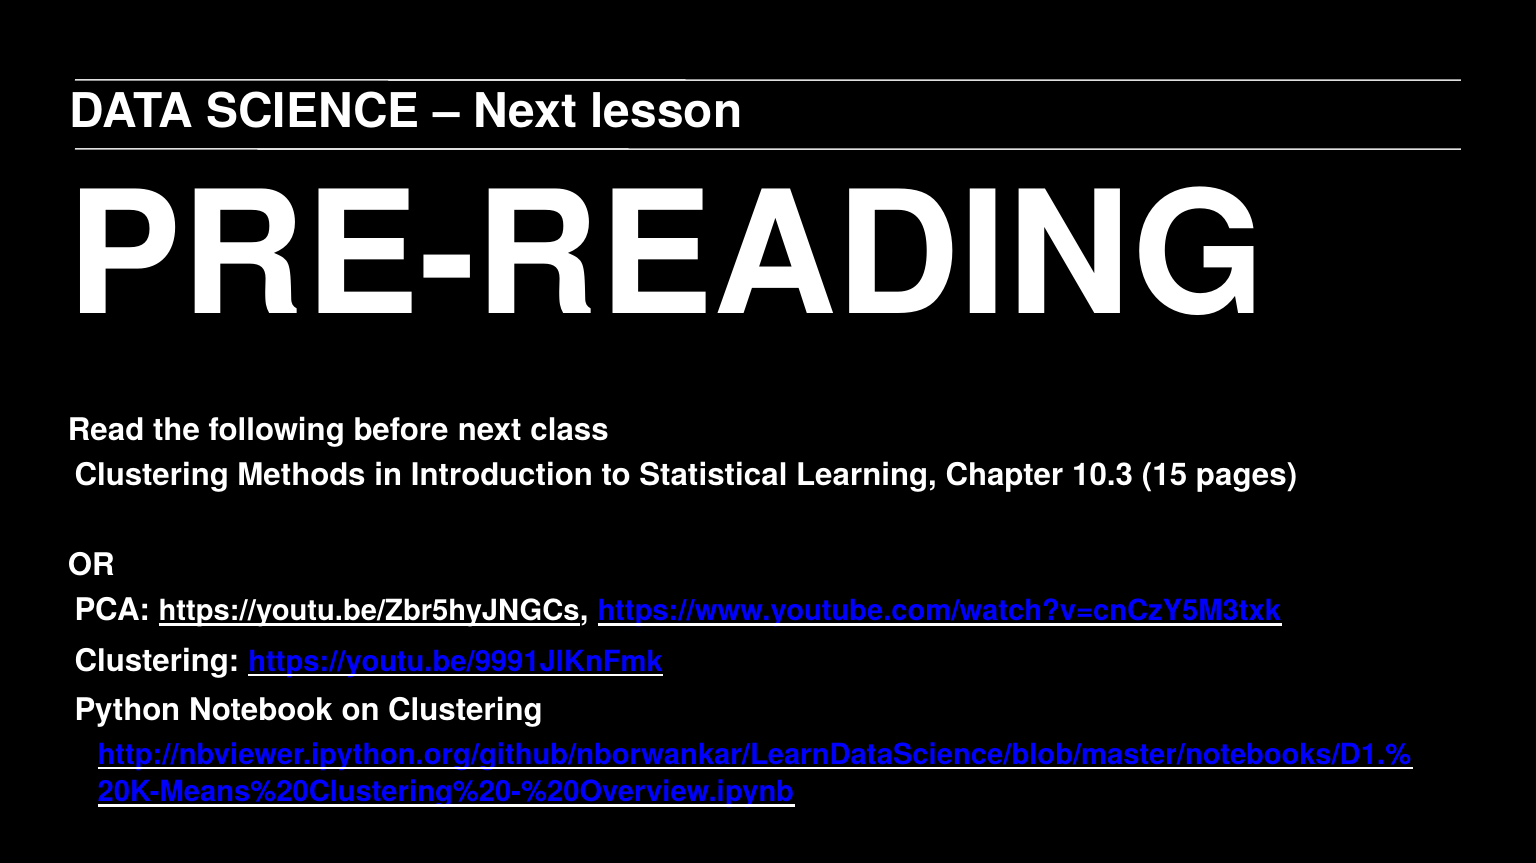

DATA SCIENCE – Next lesson

PRE-READING

Read the following before next class
Clustering Methods in Introduction to Statistical Learning, Chapter 10.3 (15 pages)

OR
PCA: https://youtu.be/Zbr5hyJNGCs, https://www.youtube.com/watch?v=cnCzY5M3txk
Clustering: https://youtu.be/9991JlKnFmk
Python Notebook on Clustering http://nbviewer.ipython.org/github/nborwankar/LearnDataScience/blob/master/notebooks/D1.%20K-Means%20Clustering%20-%20Overview.ipynb